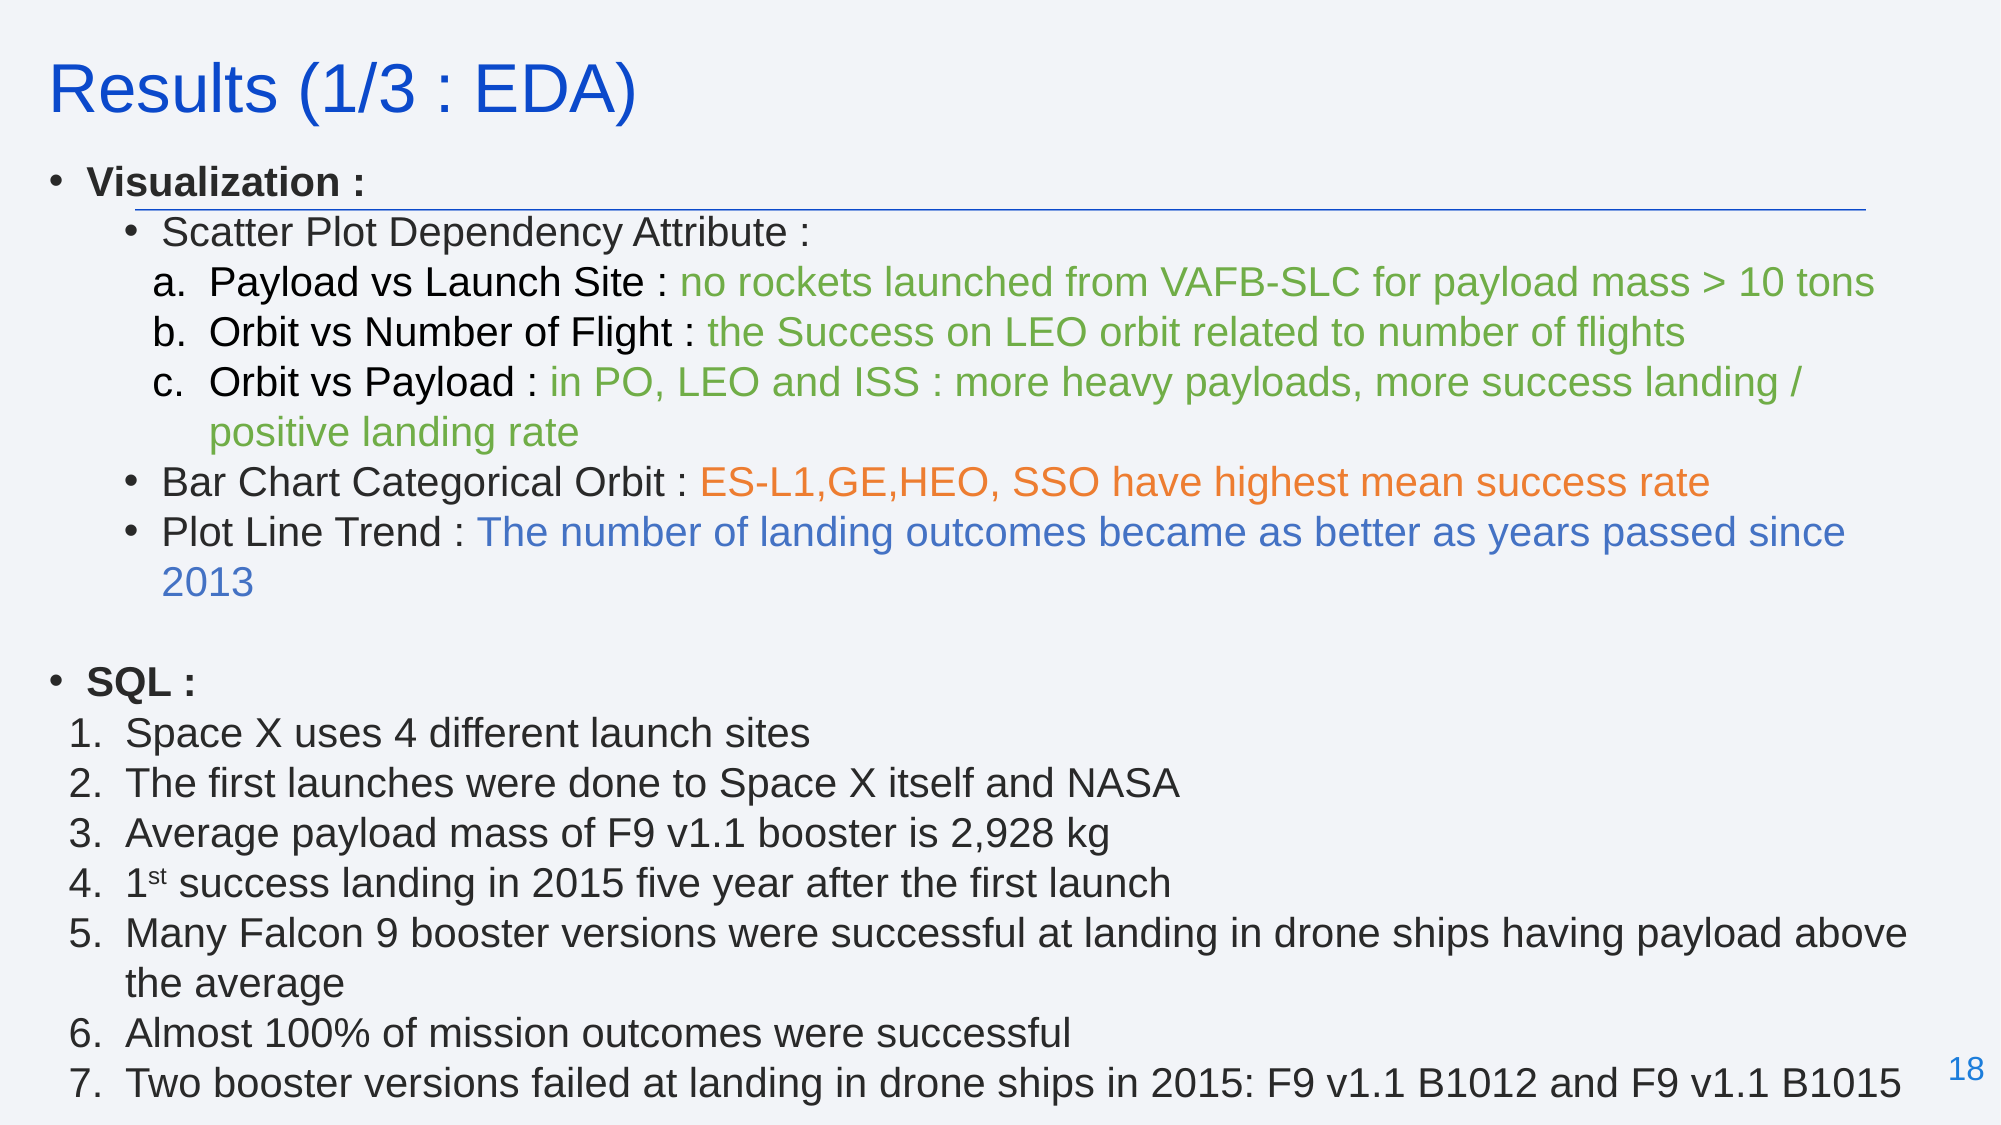

Results (1/3 : EDA)
Visualization :
Scatter Plot Dependency Attribute :
Payload vs Launch Site : no rockets launched from VAFB-SLC for payload mass > 10 tons
Orbit vs Number of Flight : the Success on LEO orbit related to number of flights
Orbit vs Payload : in PO, LEO and ISS : more heavy payloads, more success landing / positive landing rate
Bar Chart Categorical Orbit : ES-L1,GE,HEO, SSO have highest mean success rate
Plot Line Trend : The number of landing outcomes became as better as years passed since 2013

SQL :
Space X uses 4 different launch sites
The first launches were done to Space X itself and NASA
Average payload mass of F9 v1.1 booster is 2,928 kg
1st success landing in 2015 five year after the first launch
Many Falcon 9 booster versions were successful at landing in drone ships having payload above the average
Almost 100% of mission outcomes were successful
Two booster versions failed at landing in drone ships in 2015: F9 v1.1 B1012 and F9 v1.1 B1015
18